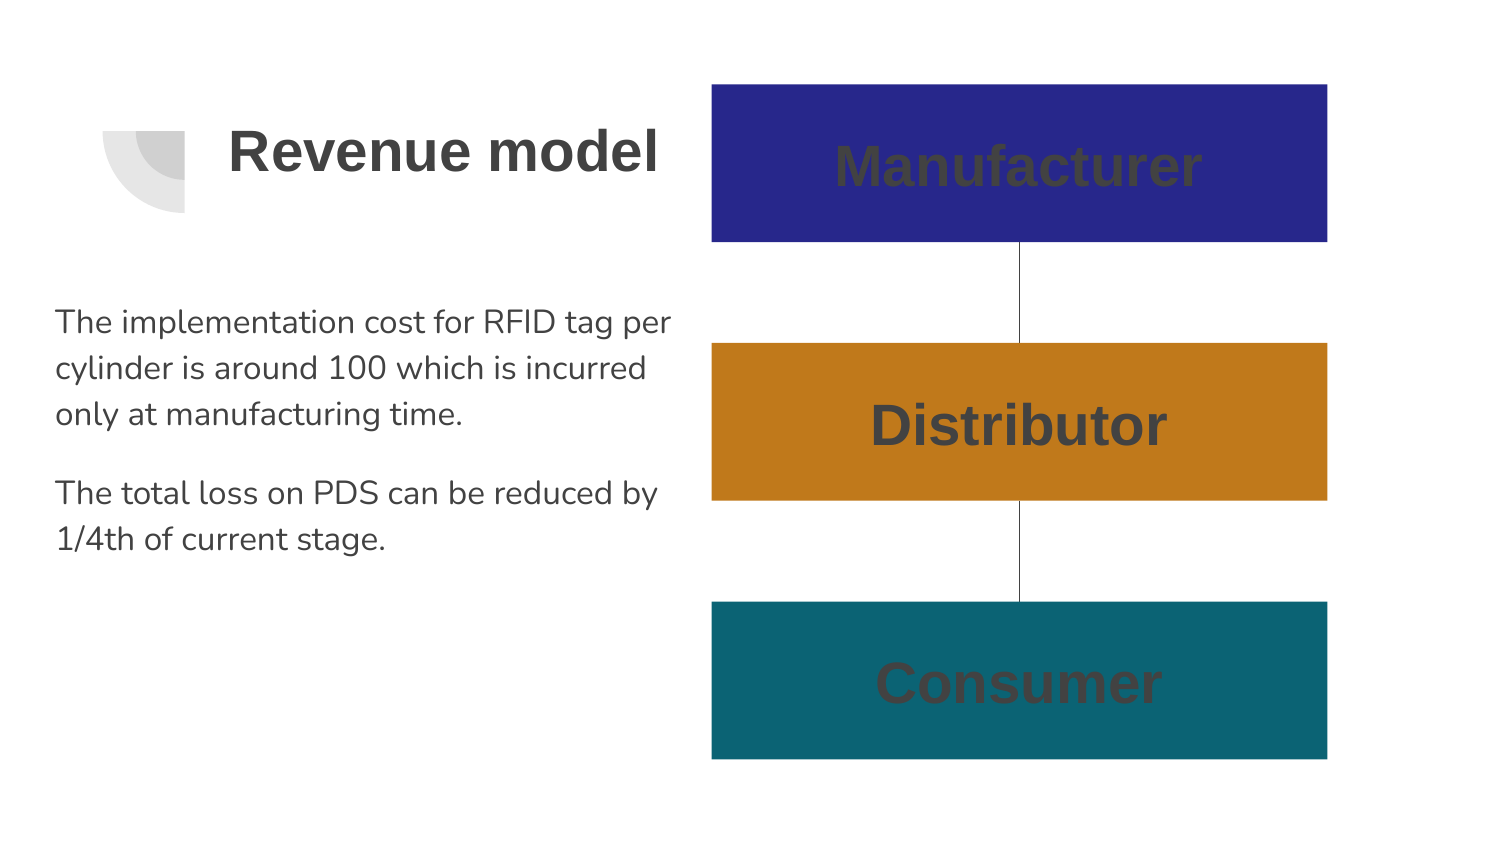

Manufacturer
# Revenue model
The implementation cost for RFID tag per cylinder is around 100 which is incurred only at manufacturing time.
The total loss on PDS can be reduced by 1/4th of current stage.
Distributor
Consumer